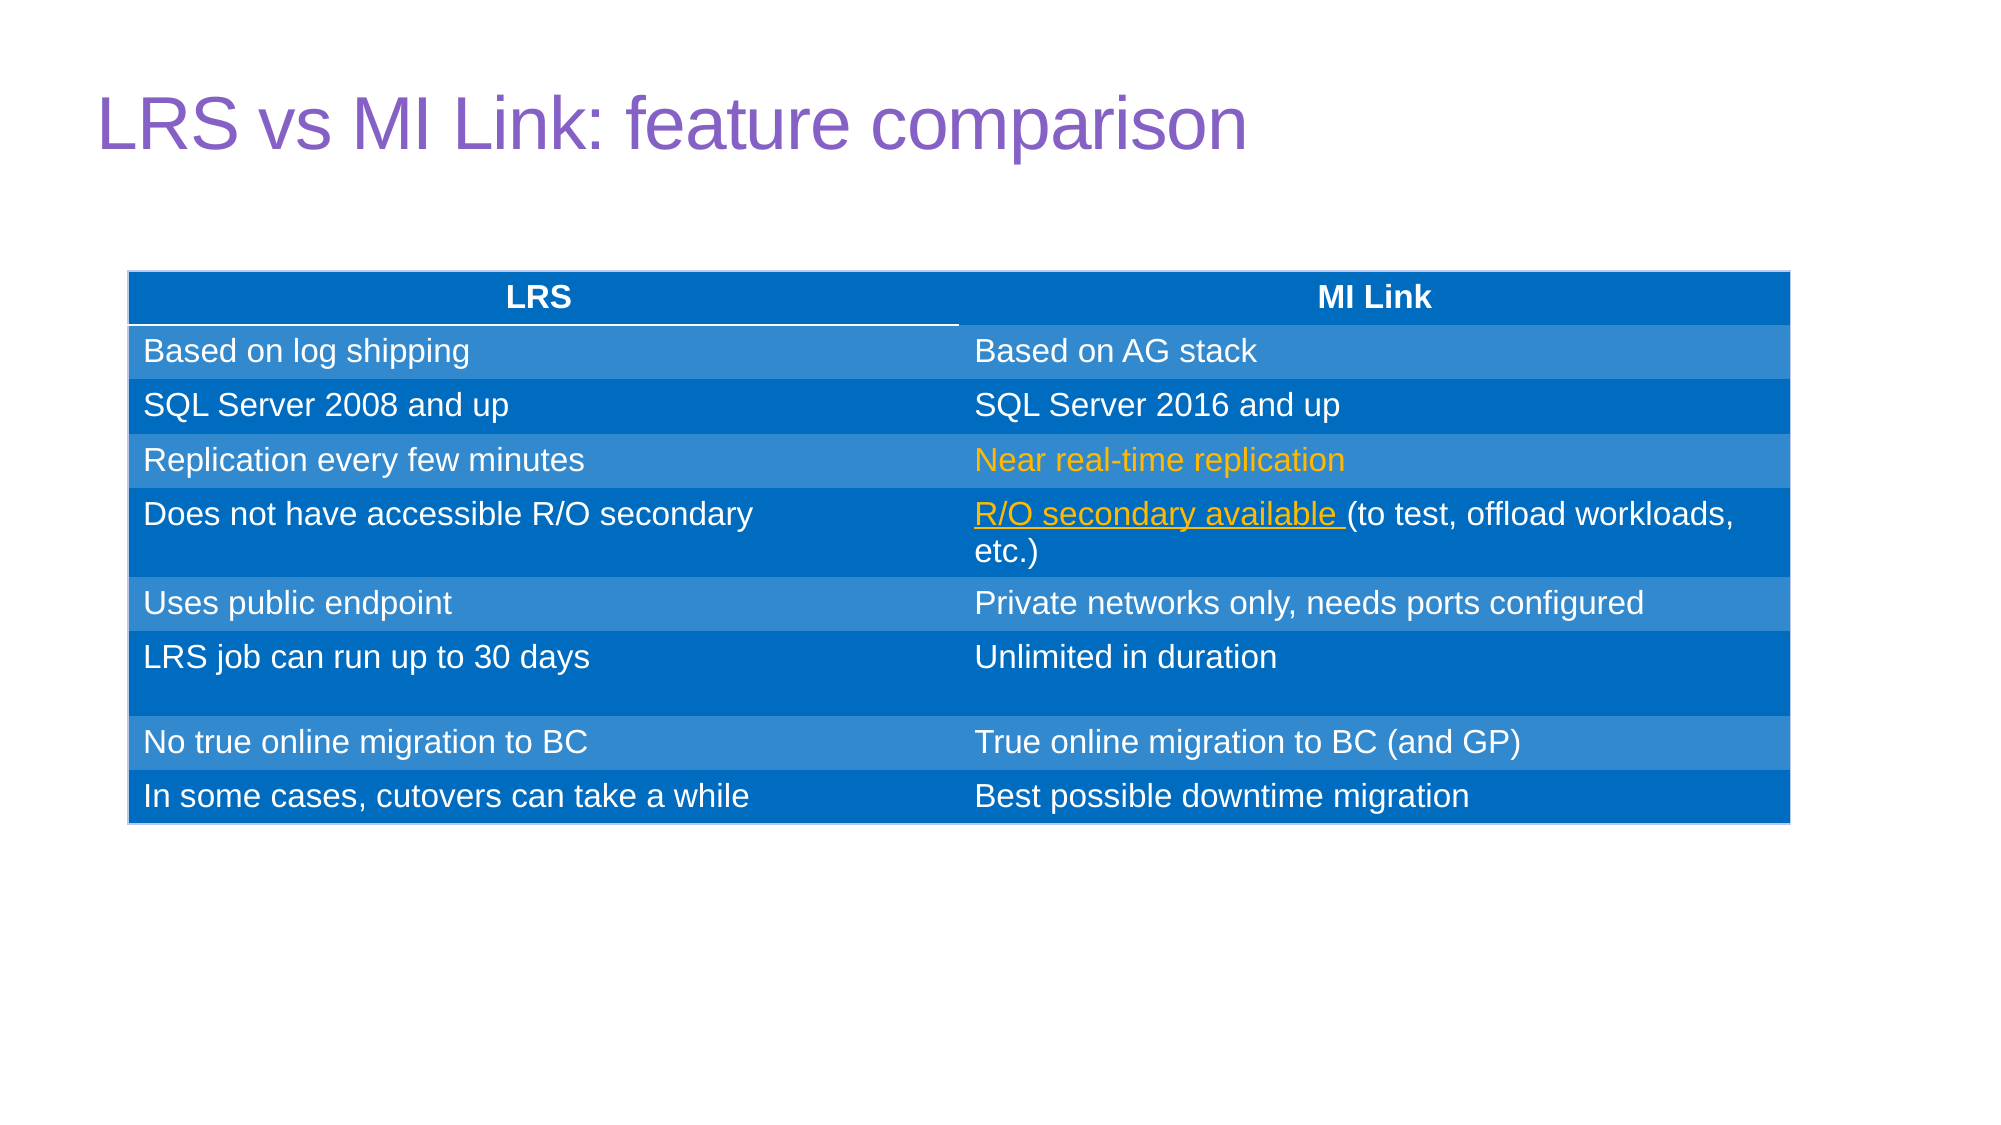

# LRS vs MI Link: feature comparison
| LRS | MI Link |
| --- | --- |
| Based on log shipping | Based on AG stack |
| SQL Server 2008 and up | SQL Server 2016 and up |
| Replication every few minutes | Near real-time replication |
| Does not have accessible R/O secondary | R/O secondary available (to test, offload workloads, etc.) |
| Uses public endpoint | Private networks only, needs ports configured |
| LRS job can run up to 30 days | Unlimited in duration |
| No true online migration to BC | True online migration to BC (and GP) |
| In some cases, cutovers can take a while | Best possible downtime migration |